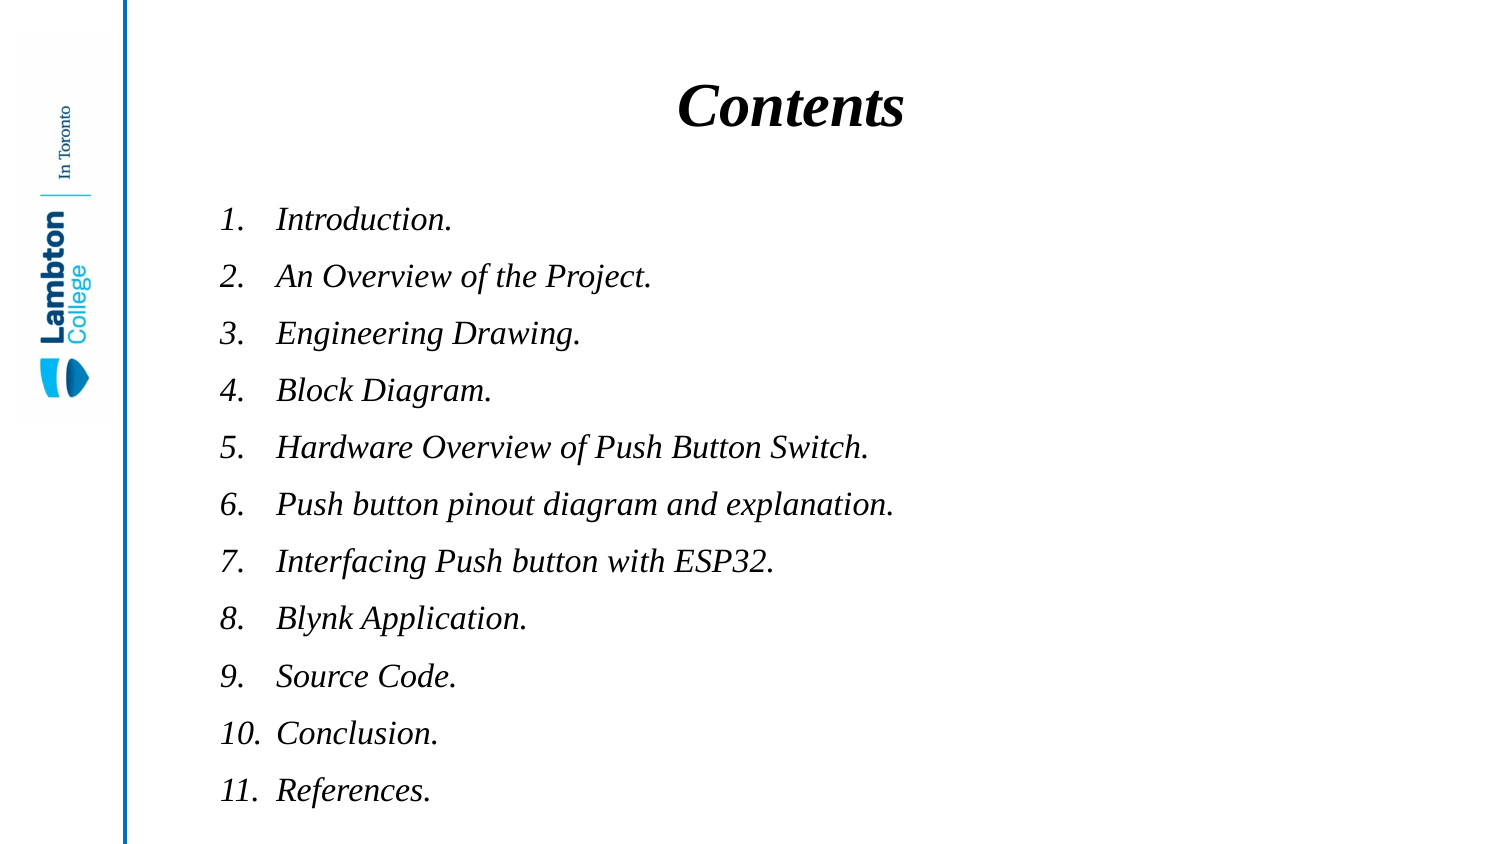

# Contents
Introduction.
An Overview of the Project.
Engineering Drawing.
Block Diagram.
Hardware Overview of Push Button Switch.
Push button pinout diagram and explanation.
Interfacing Push button with ESP32.
Blynk Application.
Source Code.
Conclusion.
References.